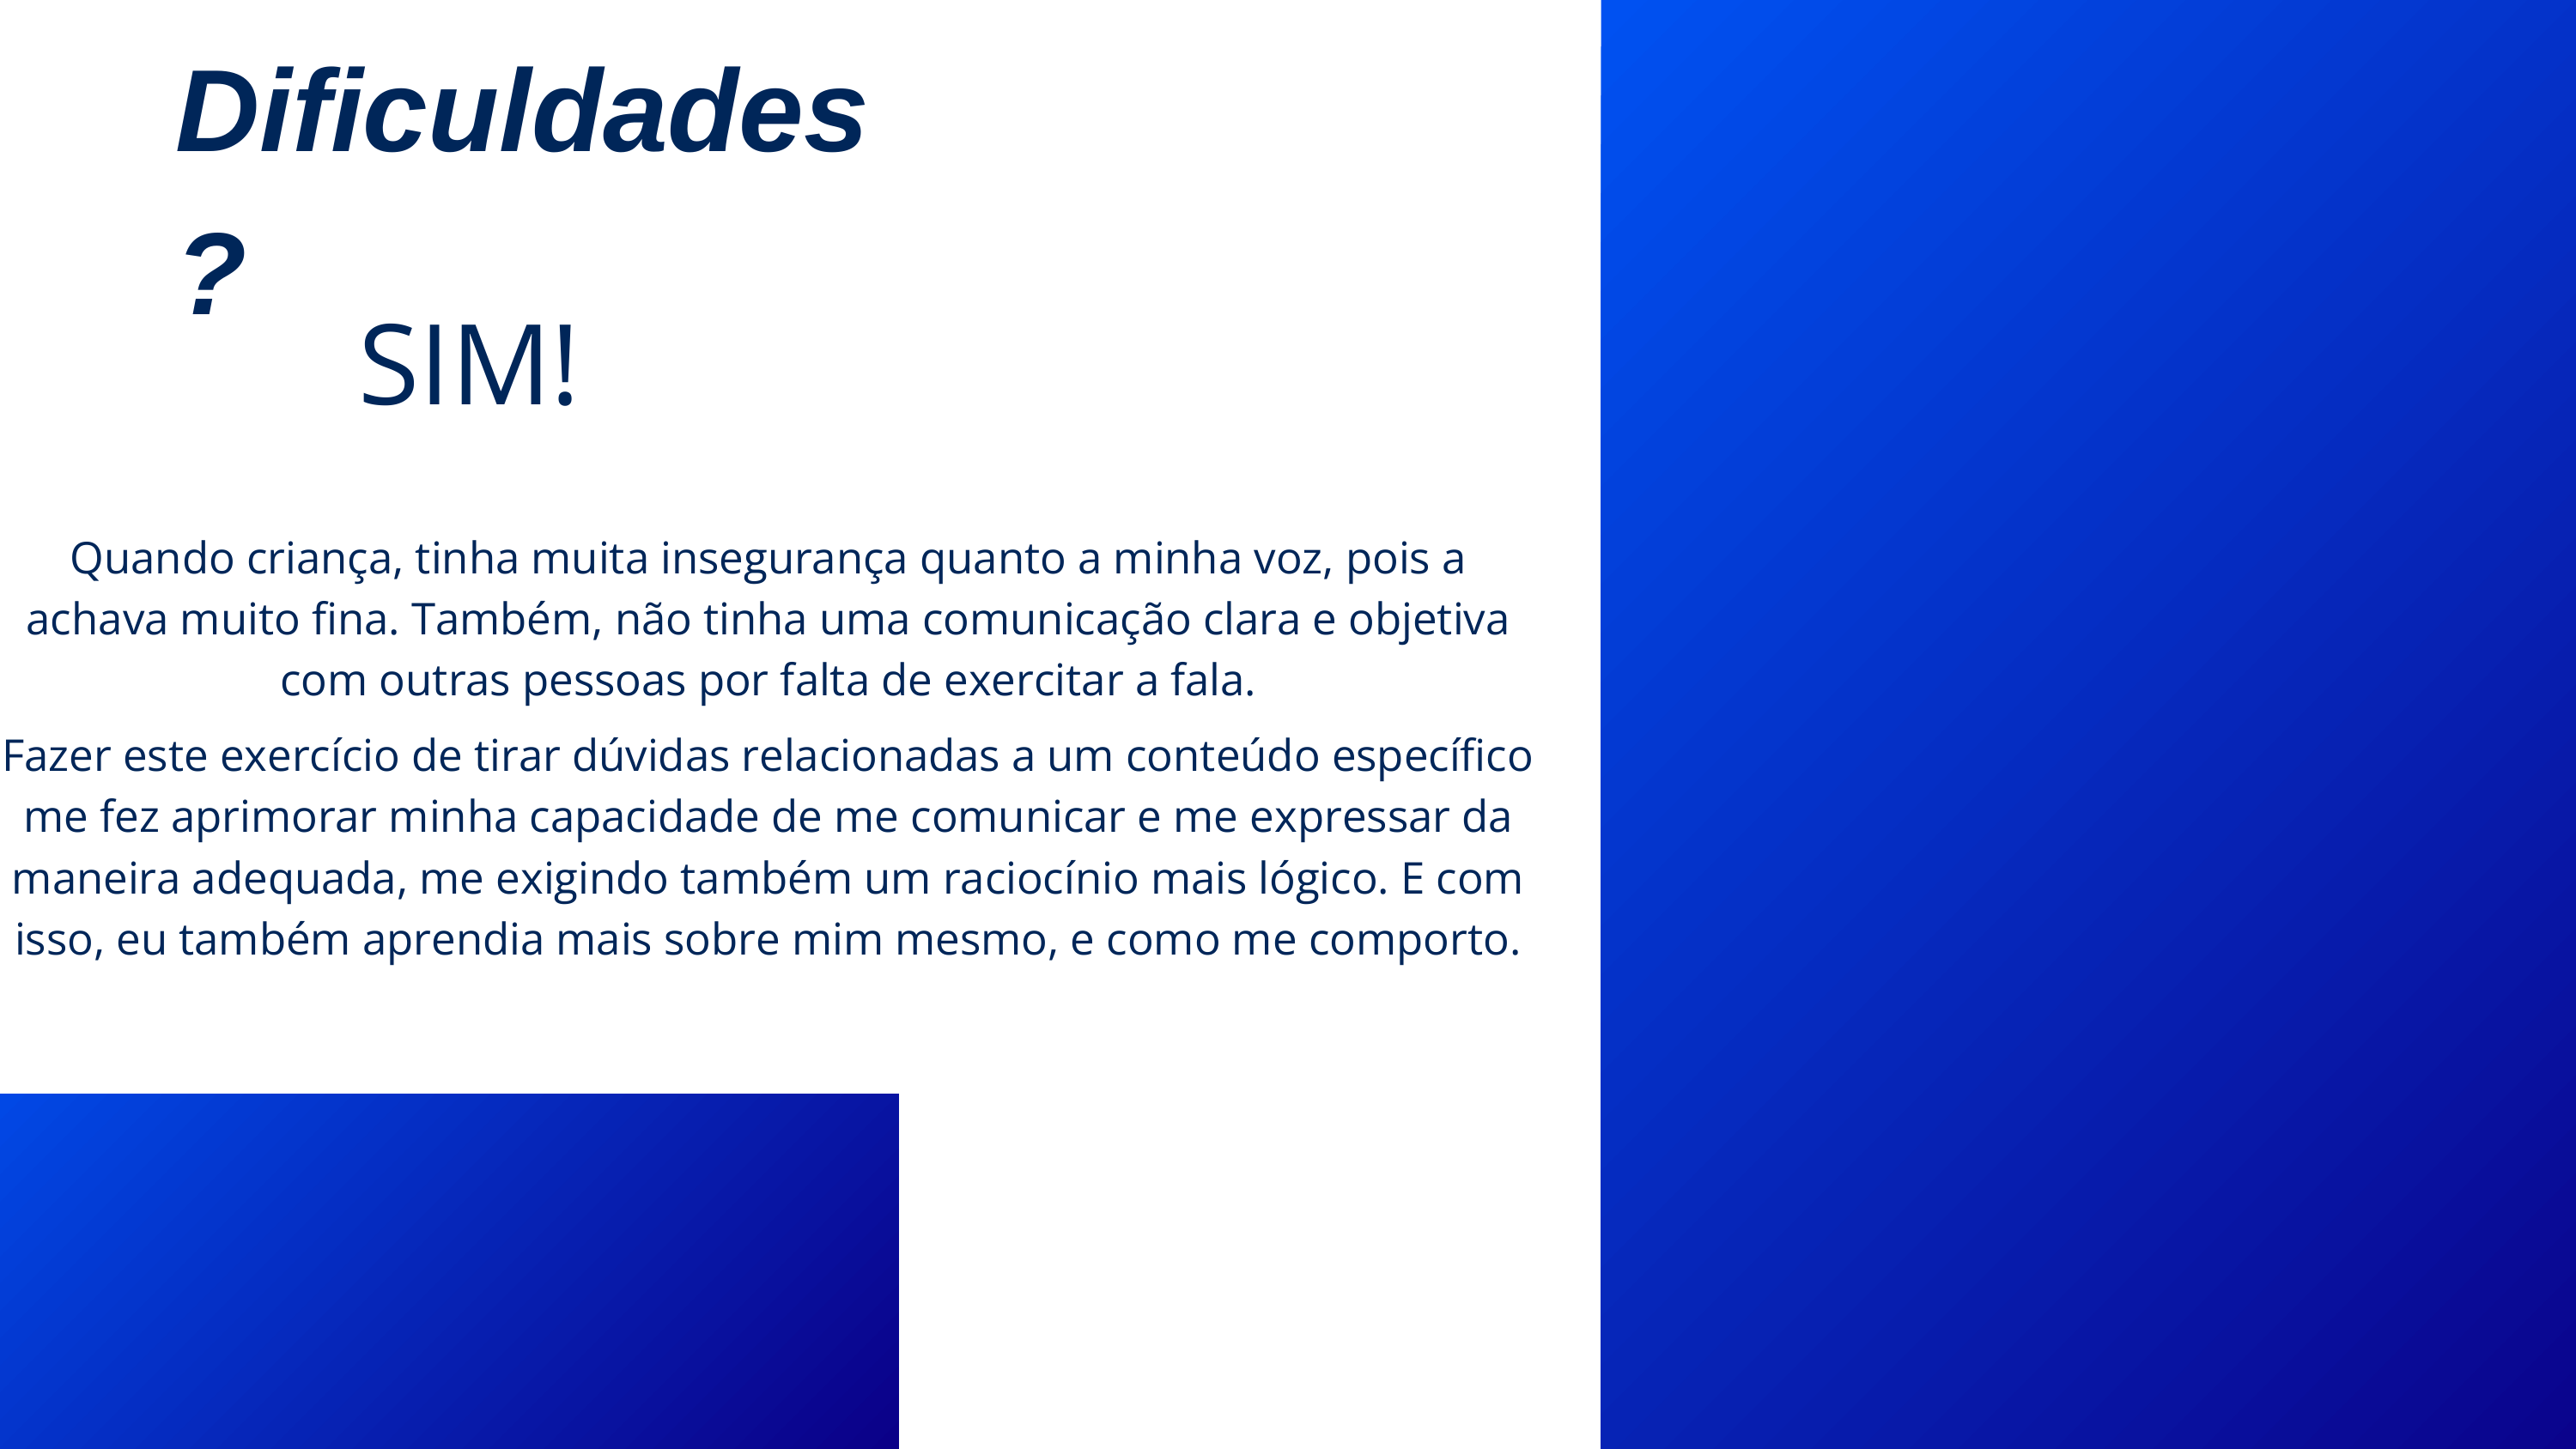

Dificuldades?
SIM!
Quando criança, tinha muita insegurança quanto a minha voz, pois a achava muito fina. Também, não tinha uma comunicação clara e objetiva com outras pessoas por falta de exercitar a fala.
Fazer este exercício de tirar dúvidas relacionadas a um conteúdo específico me fez aprimorar minha capacidade de me comunicar e me expressar da maneira adequada, me exigindo também um raciocínio mais lógico. E com isso, eu também aprendia mais sobre mim mesmo, e como me comporto.